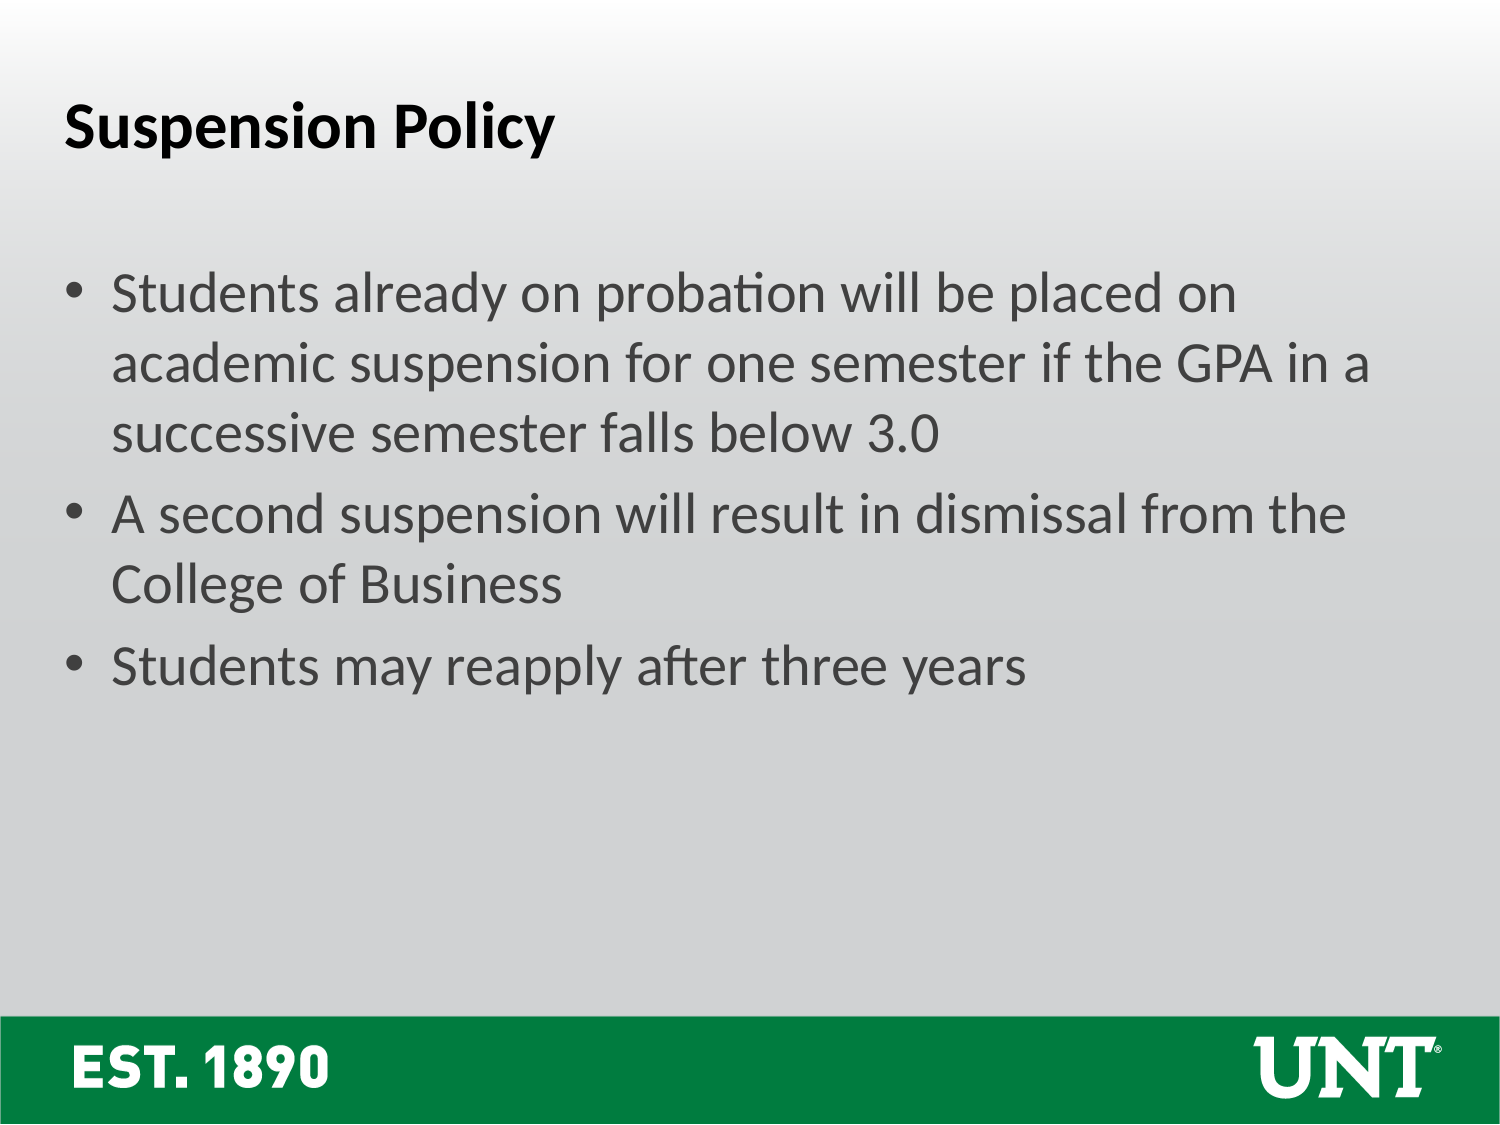

Suspension Policy
Students already on probation will be placed on academic suspension for one semester if the GPA in a successive semester falls below 3.0
A second suspension will result in dismissal from the College of Business
Students may reapply after three years